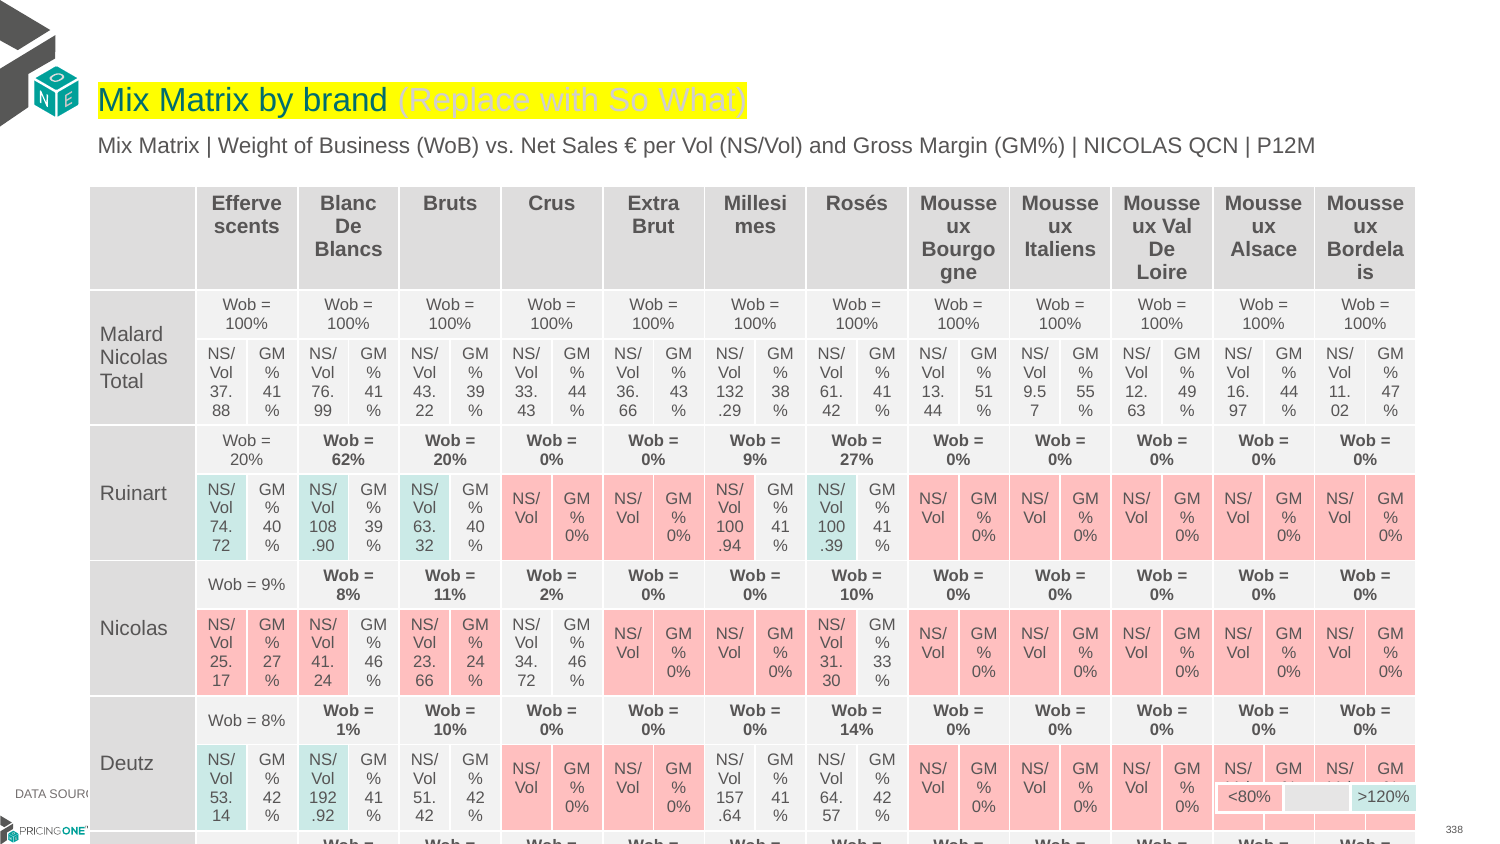

# Mix Matrix by brand (Replace with So What)
Mix Matrix | Weight of Business (WoB) vs. Net Sales € per Vol (NS/Vol) and Gross Margin (GM%) | NICOLAS QCN | P12M
|  | Effervescents |  | Blanc De Blancs |  | Bruts |  | Crus |  | Extra Brut |  | Millesimes |  | Rosés |  | Mousseux Bourgogne |  | Mousseux Italiens |  | Mousseux Val De Loire |  | Mousseux Alsace |  | Mousseux Bordelais |  |
| --- | --- | --- | --- | --- | --- | --- | --- | --- | --- | --- | --- | --- | --- | --- | --- | --- | --- | --- | --- | --- | --- | --- | --- | --- |
| Malard Nicolas Total | Wob = 100% |  | Wob = 100% |  | Wob = 100% |  | Wob = 100% |  | Wob = 100% |  | Wob = 100% |  | Wob = 100% |  | Wob = 100% |  | Wob = 100% |  | Wob = 100% |  | Wob = 100% |  | Wob = 100% |  |
|  | NS/Vol 37.88 | GM% 41% | NS/Vol 76.99 | GM% 41% | NS/Vol 43.22 | GM% 39% | NS/Vol 33.43 | GM% 44% | NS/Vol 36.66 | GM% 43% | NS/Vol 132.29 | GM% 38% | NS/Vol 61.42 | GM% 41% | NS/Vol 13.44 | GM% 51% | NS/Vol 9.57 | GM% 55% | NS/Vol 12.63 | GM% 49% | NS/Vol 16.97 | GM% 44% | NS/Vol 11.02 | GM% 47% |
| Ruinart | Wob = 20% |  | Wob = 62% |  | Wob = 20% |  | Wob = 0% |  | Wob = 0% |  | Wob = 9% |  | Wob = 27% |  | Wob = 0% |  | Wob = 0% |  | Wob = 0% |  | Wob = 0% |  | Wob = 0% |  |
|  | NS/Vol 74.72 | GM% 40% | NS/Vol 108.90 | GM% 39% | NS/Vol 63.32 | GM% 40% | NS/Vol | GM% 0% | NS/Vol | GM% 0% | NS/Vol 100.94 | GM% 41% | NS/Vol 100.39 | GM% 41% | NS/Vol | GM% 0% | NS/Vol | GM% 0% | NS/Vol | GM% 0% | NS/Vol | GM% 0% | NS/Vol | GM% 0% |
| Nicolas | Wob = 9% |  | Wob = 8% |  | Wob = 11% |  | Wob = 2% |  | Wob = 0% |  | Wob = 0% |  | Wob = 10% |  | Wob = 0% |  | Wob = 0% |  | Wob = 0% |  | Wob = 0% |  | Wob = 0% |  |
|  | NS/Vol 25.17 | GM% 27% | NS/Vol 41.24 | GM% 46% | NS/Vol 23.66 | GM% 24% | NS/Vol 34.72 | GM% 46% | NS/Vol | GM% 0% | NS/Vol | GM% 0% | NS/Vol 31.30 | GM% 33% | NS/Vol | GM% 0% | NS/Vol | GM% 0% | NS/Vol | GM% 0% | NS/Vol | GM% 0% | NS/Vol | GM% 0% |
| Deutz | Wob = 8% |  | Wob = 1% |  | Wob = 10% |  | Wob = 0% |  | Wob = 0% |  | Wob = 0% |  | Wob = 14% |  | Wob = 0% |  | Wob = 0% |  | Wob = 0% |  | Wob = 0% |  | Wob = 0% |  |
|  | NS/Vol 53.14 | GM% 42% | NS/Vol 192.92 | GM% 41% | NS/Vol 51.42 | GM% 42% | NS/Vol | GM% 0% | NS/Vol | GM% 0% | NS/Vol 157.64 | GM% 41% | NS/Vol 64.57 | GM% 42% | NS/Vol | GM% 0% | NS/Vol | GM% 0% | NS/Vol | GM% 0% | NS/Vol | GM% 0% | NS/Vol | GM% 0% |
| Malard | Wob = 5% |  | Wob = 7% |  | Wob = 0% |  | Wob = 70% |  | Wob = 0% |  | Wob = 10% |  | Wob = 5% |  | Wob = 0% |  | Wob = 0% |  | Wob = 0% |  | Wob = 0% |  | Wob = 0% |  |
|  | NS/Vol 35.04 | GM% 43% | NS/Vol 39.07 | GM% 43% | NS/Vol | GM% 0% | NS/Vol 33.26 | GM% 43% | NS/Vol | GM% 0% | NS/Vol 40.91 | GM% 41% | NS/Vol 38.77 | GM% 43% | NS/Vol | GM% 0% | NS/Vol | GM% 0% | NS/Vol | GM% 0% | NS/Vol | GM% 0% | NS/Vol | GM% 0% |
| All Others | Wob = 5% |  | Wob = 0% |  | Wob = 4% |  | Wob = 0% |  | Wob = 0% |  | Wob = 1% |  | Wob = 0% |  | Wob = 0% |  | Wob = 39% |  | Wob = 31% |  | Wob = 16% |  | Wob = 1% |  |
|  | NS/Vol 16.82 | GM% 47% | NS/Vol 50.22 | GM% 45% | NS/Vol 41.87 | GM% 41% | NS/Vol 41.97 | GM% 41% | NS/Vol | GM% 0% | NS/Vol 214.51 | GM% 41% | NS/Vol 47.17 | GM% 28% | NS/Vol | GM% 0% | NS/Vol 7.92 | GM% 57% | NS/Vol 12.56 | GM% 45% | NS/Vol 10.62 | GM% 35% | NS/Vol 13.78 | GM% 49% |
| Laurent Perrier | Wob = 5% |  | Wob = 0% |  | Wob = 6% |  | Wob = 0% |  | Wob = 0% |  | Wob = 4% |  | Wob = 8% |  | Wob = 0% |  | Wob = 0% |  | Wob = 0% |  | Wob = 0% |  | Wob = 0% |  |
|  | NS/Vol 51.23 | GM% 41% | NS/Vol 112.85 | GM% 43% | NS/Vol 47.71 | GM% 41% | NS/Vol | GM% 0% | NS/Vol | GM% 0% | NS/Vol 68.48 | GM% 42% | NS/Vol 89.56 | GM% 39% | NS/Vol | GM% 0% | NS/Vol | GM% 0% | NS/Vol | GM% 0% | NS/Vol | GM% 0% | NS/Vol | GM% 0% |
| Nicolas Feuillatte | Wob = 4% |  | Wob = 0% |  | Wob = 1% |  | Wob = 0% |  | Wob = 78% |  | Wob = 0% |  | Wob = 6% |  | Wob = 0% |  | Wob = 0% |  | Wob = 0% |  | Wob = 0% |  | Wob = 0% |  |
|  | NS/Vol 35.44 | GM% 44% | NS/Vol | GM% 0% | NS/Vol 38.04 | GM% 42% | NS/Vol | GM% 0% | NS/Vol 34.58 | GM% 45% | NS/Vol | GM% 0% | NS/Vol 40.57 | GM% 44% | NS/Vol | GM% 0% | NS/Vol | GM% 0% | NS/Vol | GM% 0% | NS/Vol | GM% 0% | NS/Vol | GM% 0% |
| Heidsieck & Co Monopole | Wob = 3% |  | Wob = 0% |  | Wob = 5% |  | Wob = 0% |  | Wob = 0% |  | Wob = 0% |  | Wob = 0% |  | Wob = 0% |  | Wob = 0% |  | Wob = 0% |  | Wob = 0% |  | Wob = 0% |  |
|  | NS/Vol 33.84 | GM% 40% | NS/Vol | GM% 0% | NS/Vol 33.84 | GM% 40% | NS/Vol | GM% 0% | NS/Vol | GM% 0% | NS/Vol | GM% 0% | NS/Vol | GM% 0% | NS/Vol | GM% 0% | NS/Vol | GM% 0% | NS/Vol | GM% 0% | NS/Vol | GM% 0% | NS/Vol | GM% 0% |
| Ayala | Wob = 3% |  | Wob = 2% |  | Wob = 5% |  | Wob = 0% |  | Wob = 0% |  | Wob = 0% |  | Wob = 0% |  | Wob = 0% |  | Wob = 0% |  | Wob = 0% |  | Wob = 0% |  | Wob = 0% |  |
|  | NS/Vol 42.35 | GM% 41% | NS/Vol 82.15 | GM% 40% | NS/Vol 41.51 | GM% 41% | NS/Vol | GM% 0% | NS/Vol | GM% 0% | NS/Vol | GM% 0% | NS/Vol | GM% 0% | NS/Vol | GM% 0% | NS/Vol | GM% 0% | NS/Vol | GM% 0% | NS/Vol | GM% 0% | NS/Vol | GM% 0% |
| Roederer | Wob = 3% |  | Wob = 0% |  | Wob = 3% |  | Wob = 0% |  | Wob = 0% |  | Wob = 28% |  | Wob = 2% |  | Wob = 0% |  | Wob = 0% |  | Wob = 0% |  | Wob = 0% |  | Wob = 0% |  |
|  | NS/Vol 82.17 | GM% 42% | NS/Vol | GM% 0% | NS/Vol 64.08 | GM% 43% | NS/Vol | GM% 0% | NS/Vol | GM% 0% | NS/Vol 162.67 | GM% 40% | NS/Vol 686.67 | GM% 40% | NS/Vol | GM% 0% | NS/Vol | GM% 0% | NS/Vol | GM% 0% | NS/Vol | GM% 0% | NS/Vol | GM% 0% |
| Canard Duchêne | Wob = 3% |  | Wob = 0% |  | Wob = 4% |  | Wob = 0% |  | Wob = 2% |  | Wob = 0% |  | Wob = 0% |  | Wob = 0% |  | Wob = 0% |  | Wob = 0% |  | Wob = 0% |  | Wob = 0% |  |
|  | NS/Vol 34.83 | GM% 45% | NS/Vol | GM% 0% | NS/Vol 34.73 | GM% 45% | NS/Vol | GM% 0% | NS/Vol 41.82 | GM% 44% | NS/Vol | GM% 0% | NS/Vol | GM% 0% | NS/Vol | GM% 0% | NS/Vol | GM% 0% | NS/Vol | GM% 0% | NS/Vol | GM% 0% | NS/Vol | GM% 0% |
| De Bligny | Wob = 3% |  | Wob = 3% |  | Wob = 4% |  | Wob = 0% |  | Wob = 0% |  | Wob = 0% |  | Wob = 0% |  | Wob = 0% |  | Wob = 0% |  | Wob = 0% |  | Wob = 0% |  | Wob = 0% |  |
|  | NS/Vol 34.85 | GM% 45% | NS/Vol 44.21 | GM% 45% | NS/Vol 34.04 | GM% 45% | NS/Vol | GM% 0% | NS/Vol | GM% 0% | NS/Vol | GM% 0% | NS/Vol | GM% 0% | NS/Vol | GM% 0% | NS/Vol | GM% 0% | NS/Vol | GM% 0% | NS/Vol | GM% 0% | NS/Vol | GM% 0% |
DATA SOURCE: Client P&L
| <80% |  | >120% |
| --- | --- | --- |

14/01/2024
338